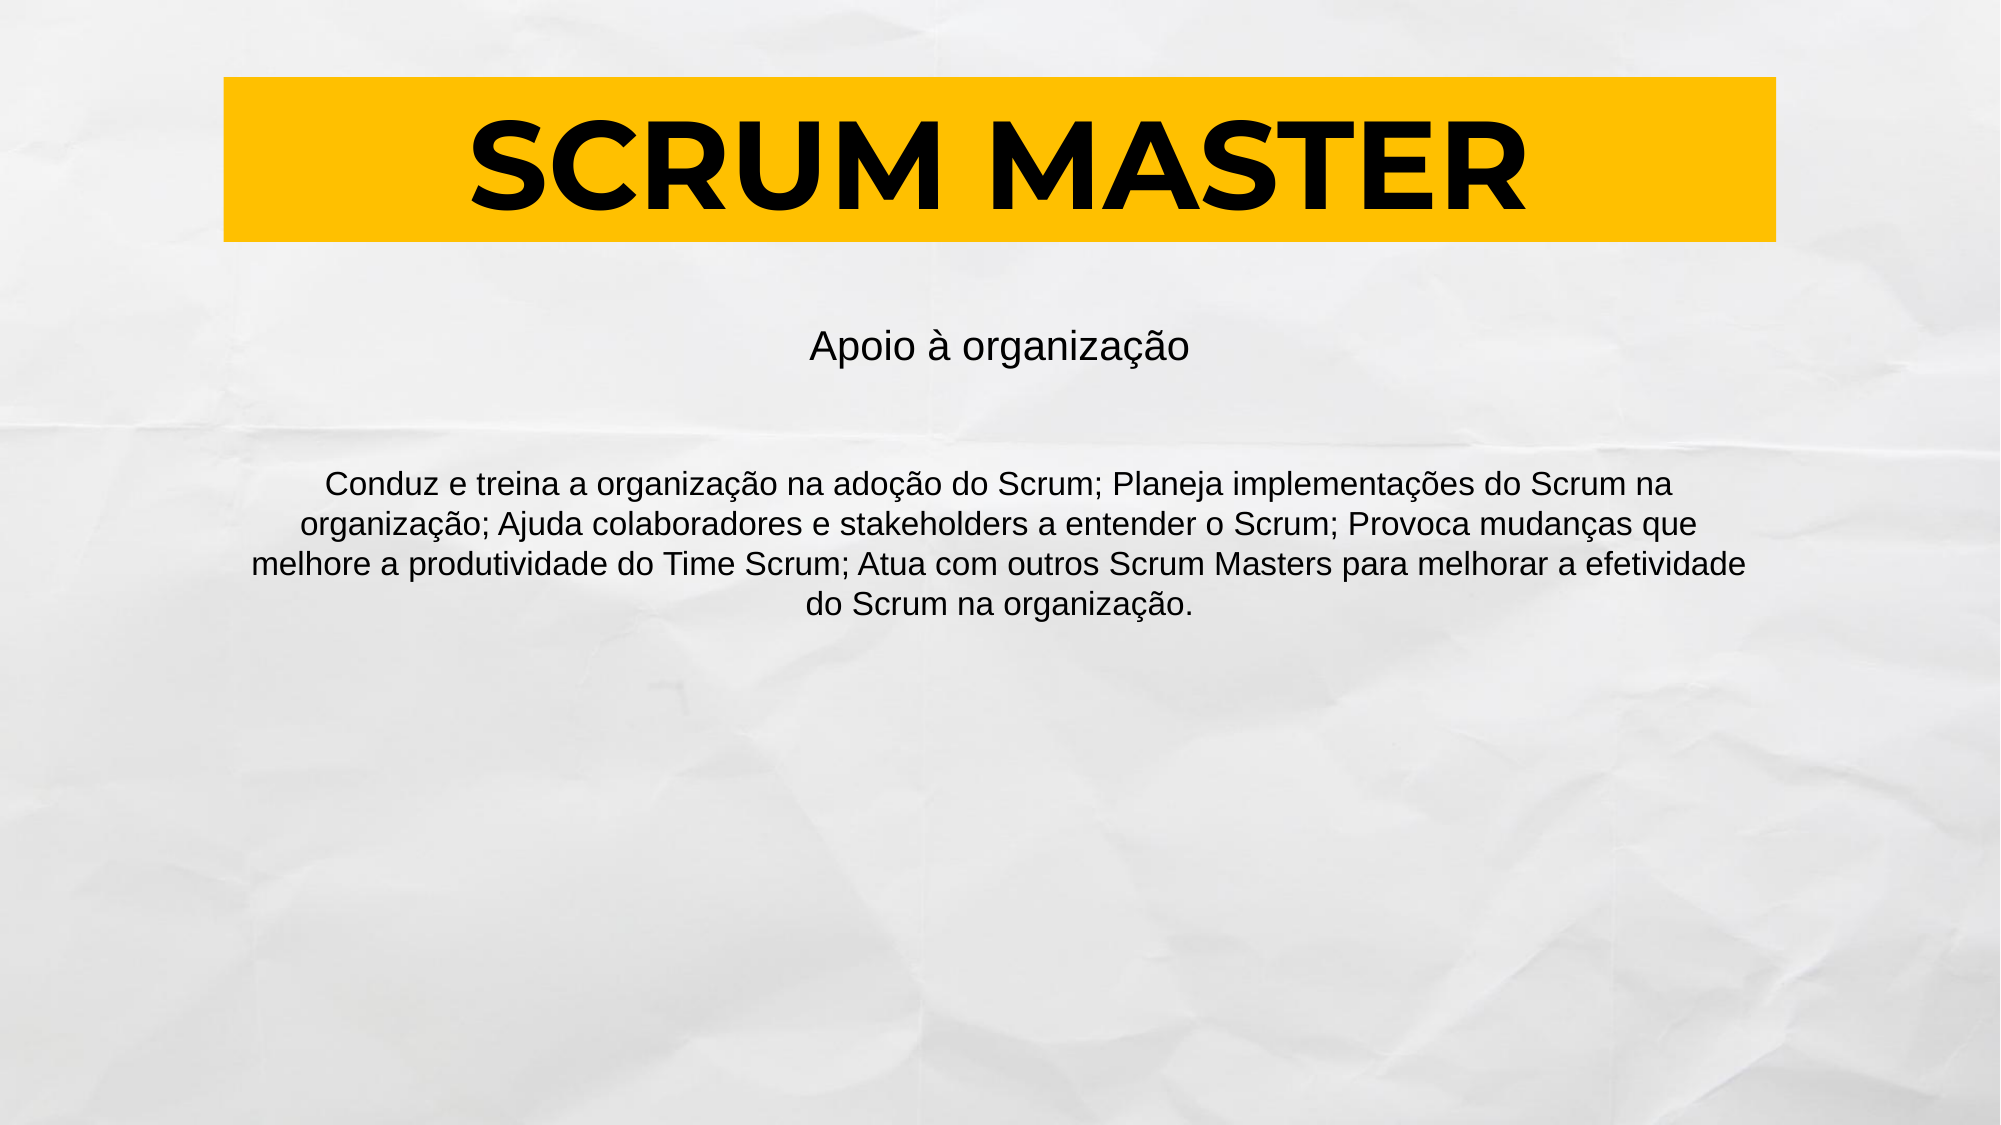

SCRUM MASTER
Apoio à organização
Conduz e treina a organização na adoção do Scrum; Planeja implementações do Scrum na organização; Ajuda colaboradores e stakeholders a entender o Scrum; Provoca mudanças que melhore a produtividade do Time Scrum; Atua com outros Scrum Masters para melhorar a efetividade do Scrum na organização.